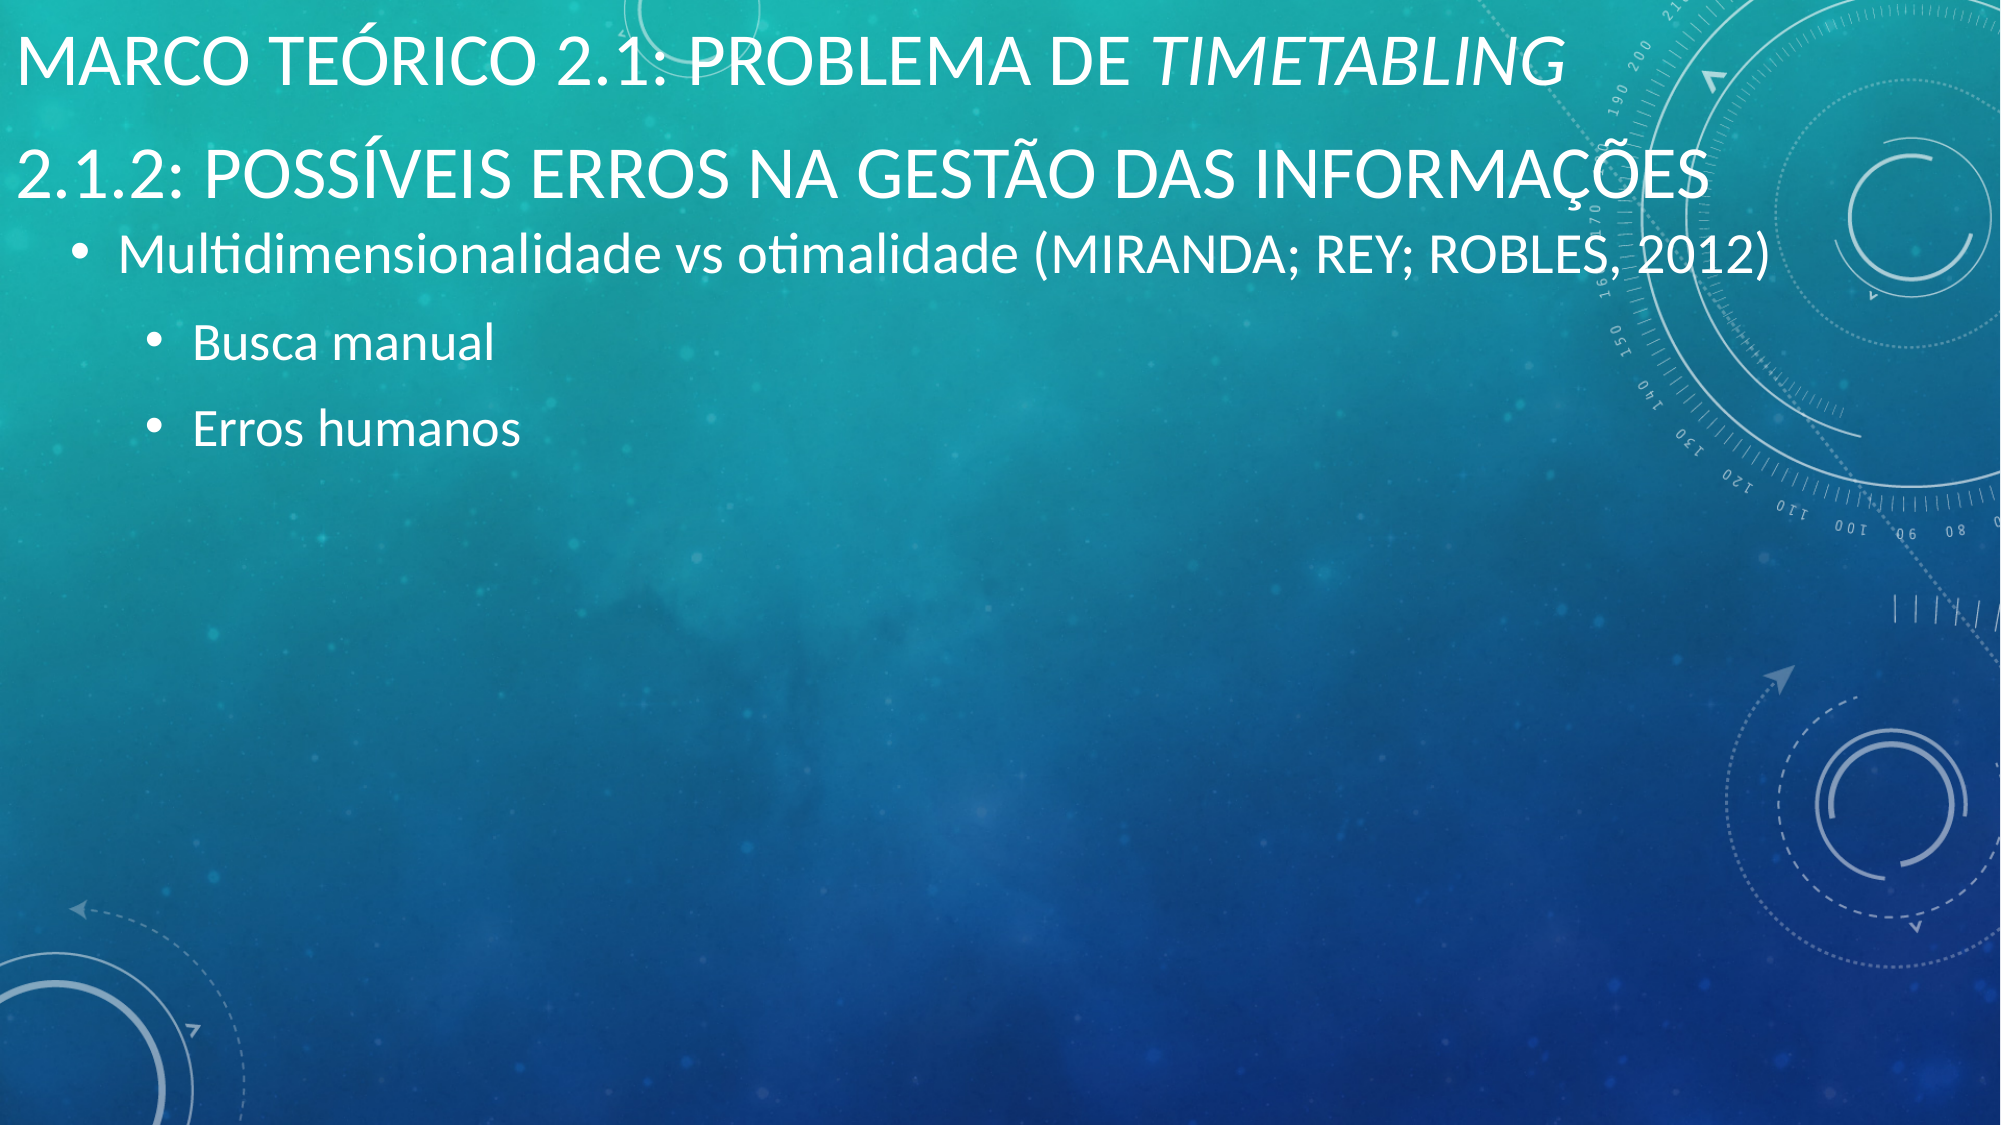

Marco Teórico 2.1: Problema de timetabling
2.1.2: Possíveis erros na gestão das informações
Multidimensionalidade vs otimalidade (MIRANDA; REY; ROBLES, 2012)
Busca manual
Erros humanos